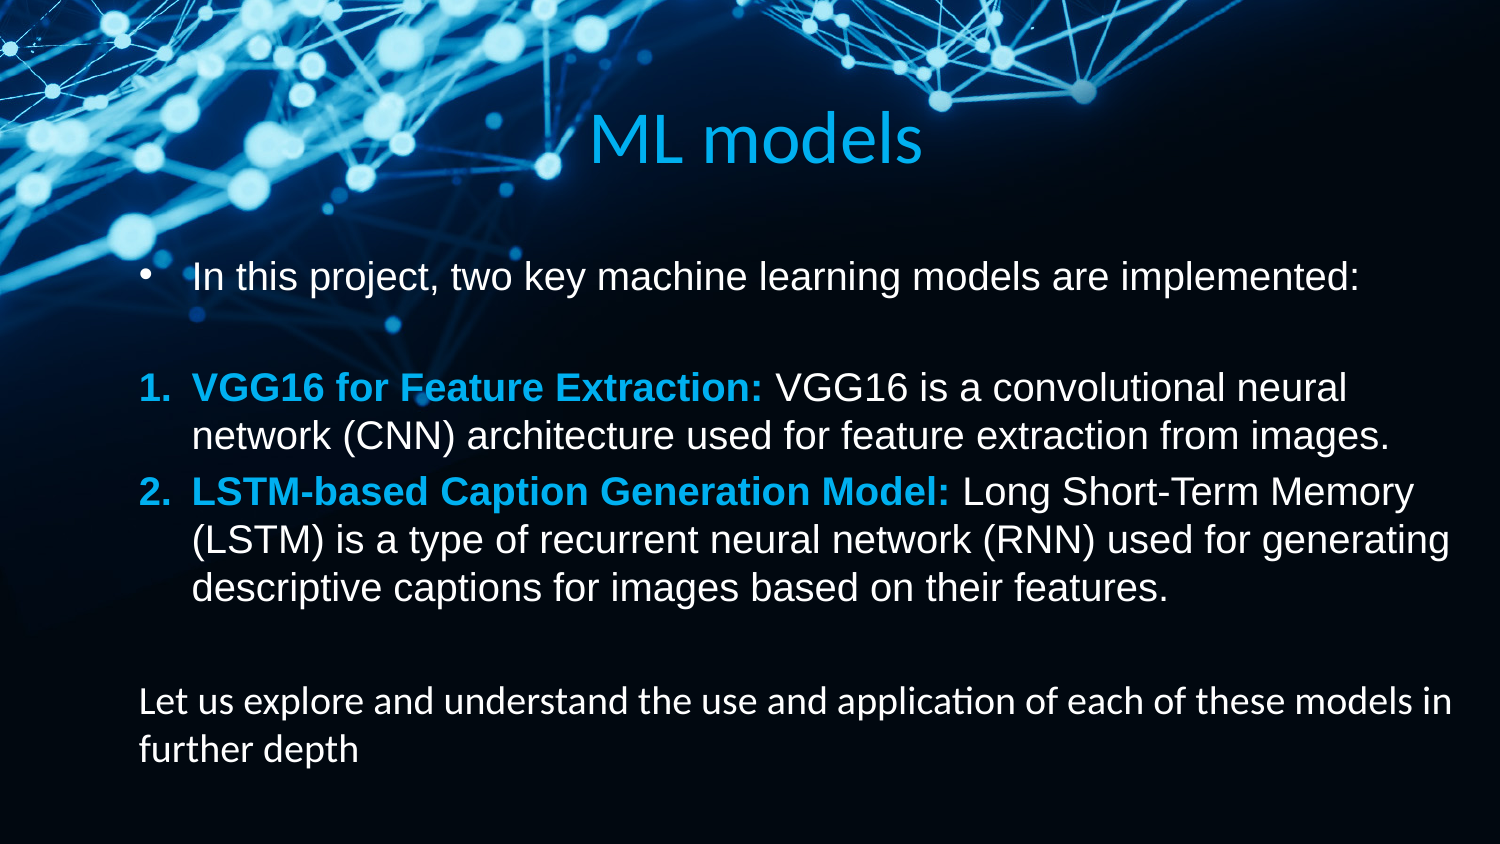

# ML models
In this project, two key machine learning models are implemented:

VGG16 for Feature Extraction: VGG16 is a convolutional neural network (CNN) architecture used for feature extraction from images.
LSTM-based Caption Generation Model: Long Short-Term Memory (LSTM) is a type of recurrent neural network (RNN) used for generating descriptive captions for images based on their features.

Let us explore and understand the use and application of each of these models in further depth